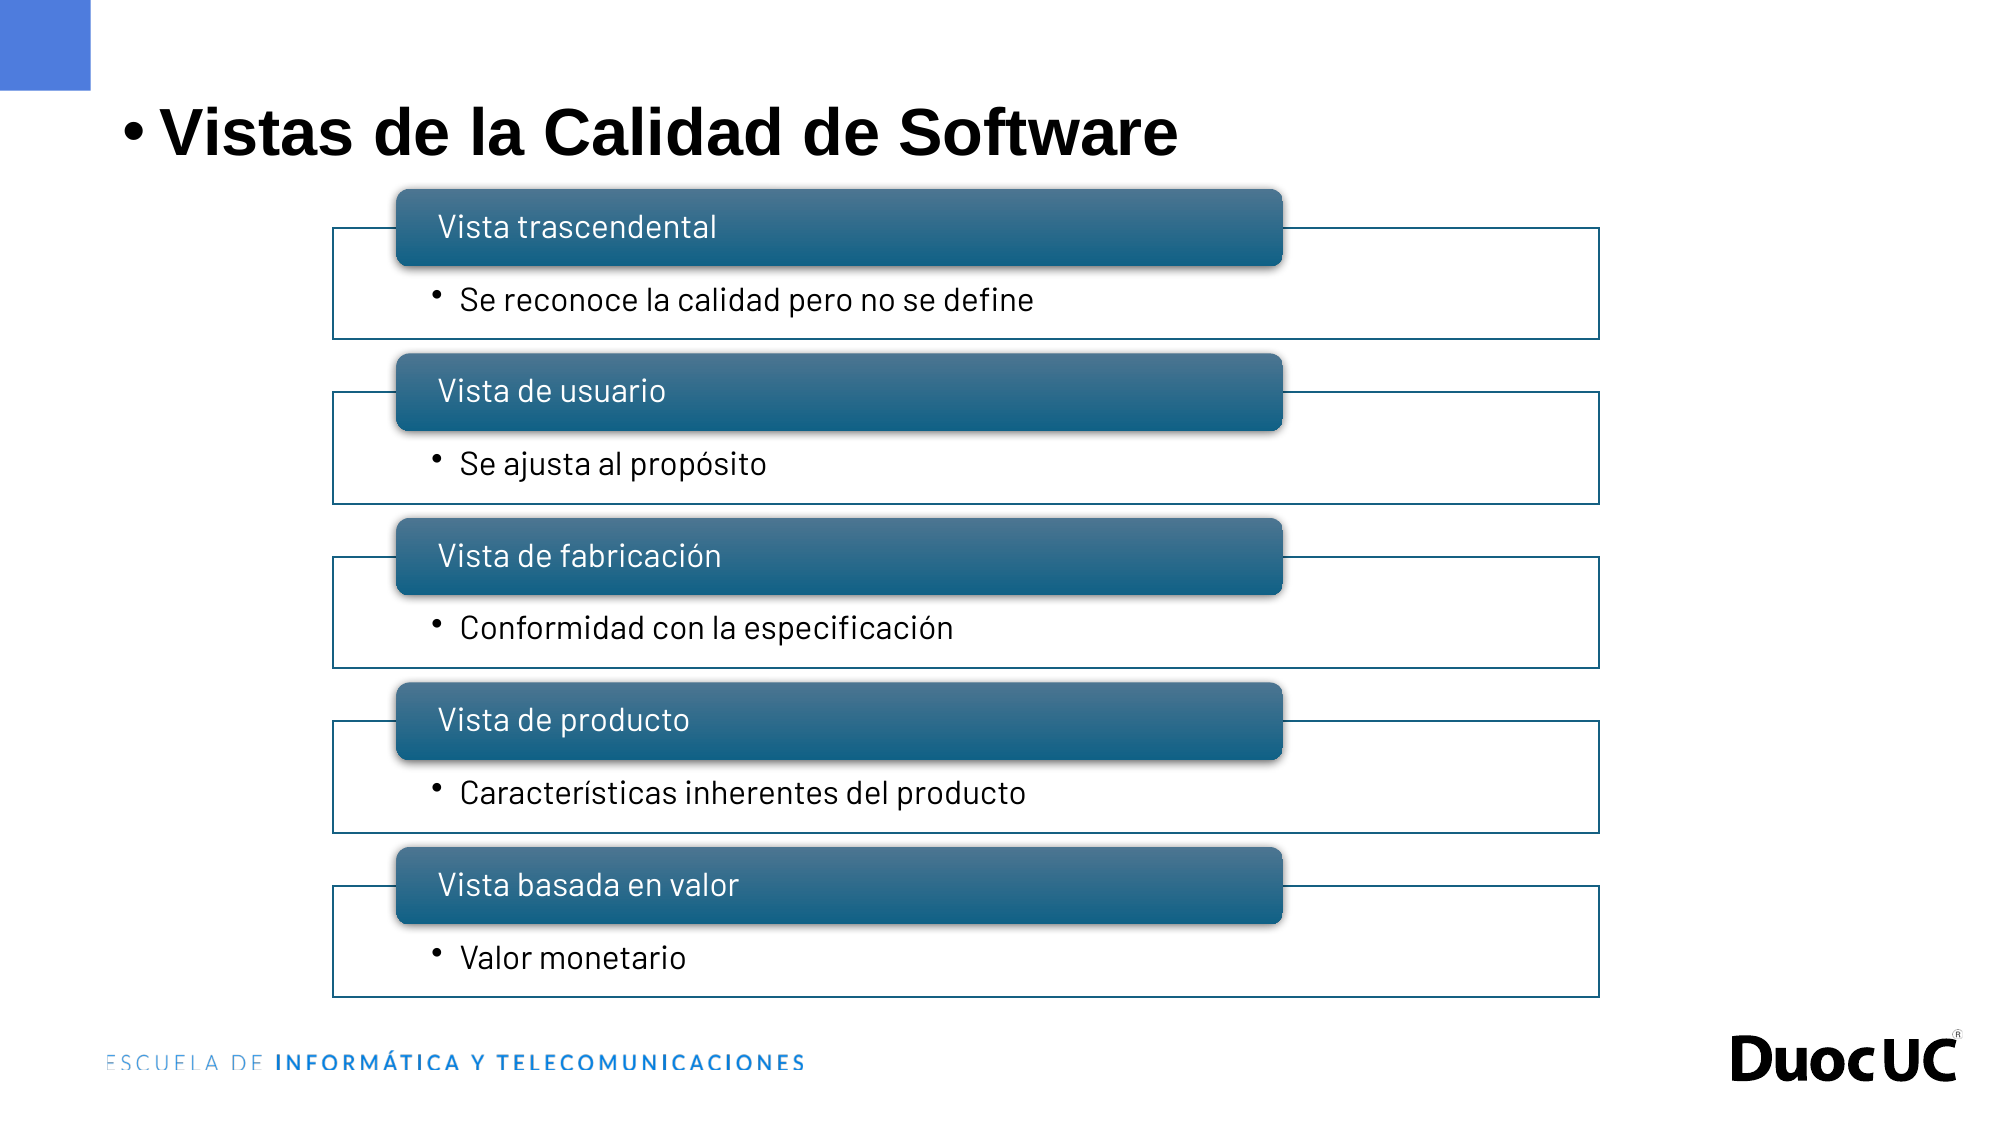

Vistas de la Calidad de Software
Se reconoce la calidad pero no se define
Vista trascendental
Se ajusta al propósito
Vista de usuario
Conformidad con la especificación
Vista de fabricación
Características inherentes del producto
Vista de producto
Valor monetario
Vista basada en valor